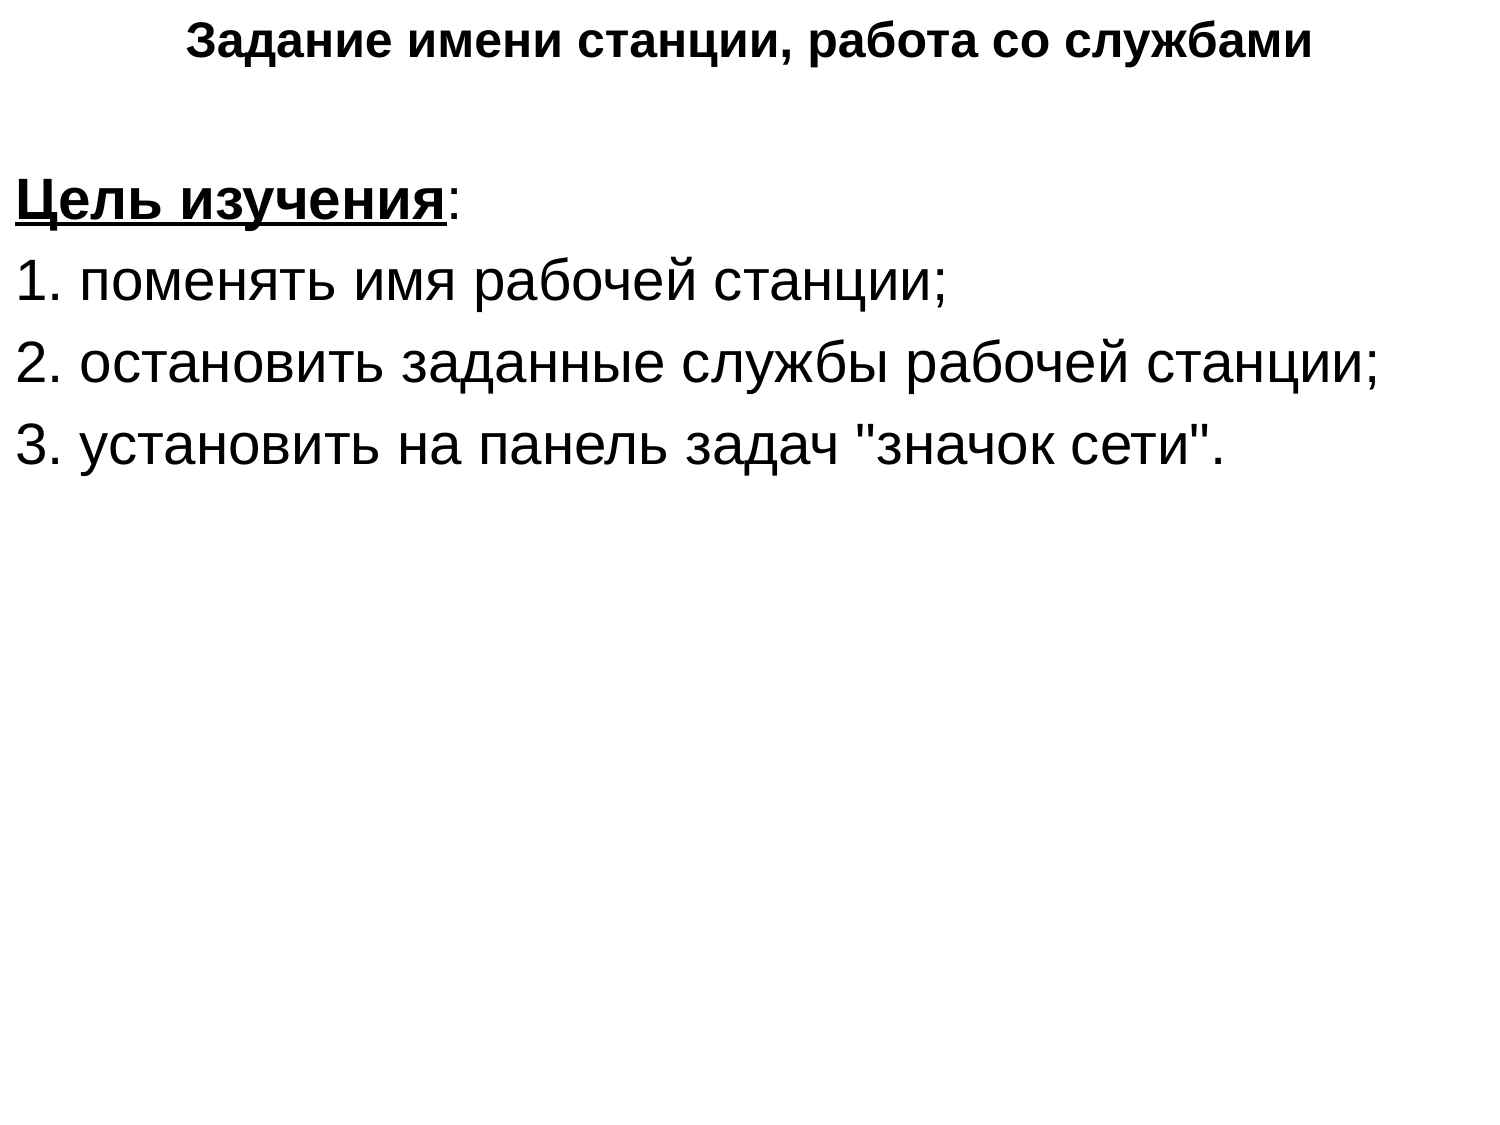

# Задание имени станции, работа со службами

Цель изучения:
1. поменять имя рабочей станции;
2. остановить заданные службы рабочей станции;
3. установить на панель задач "значок сети".